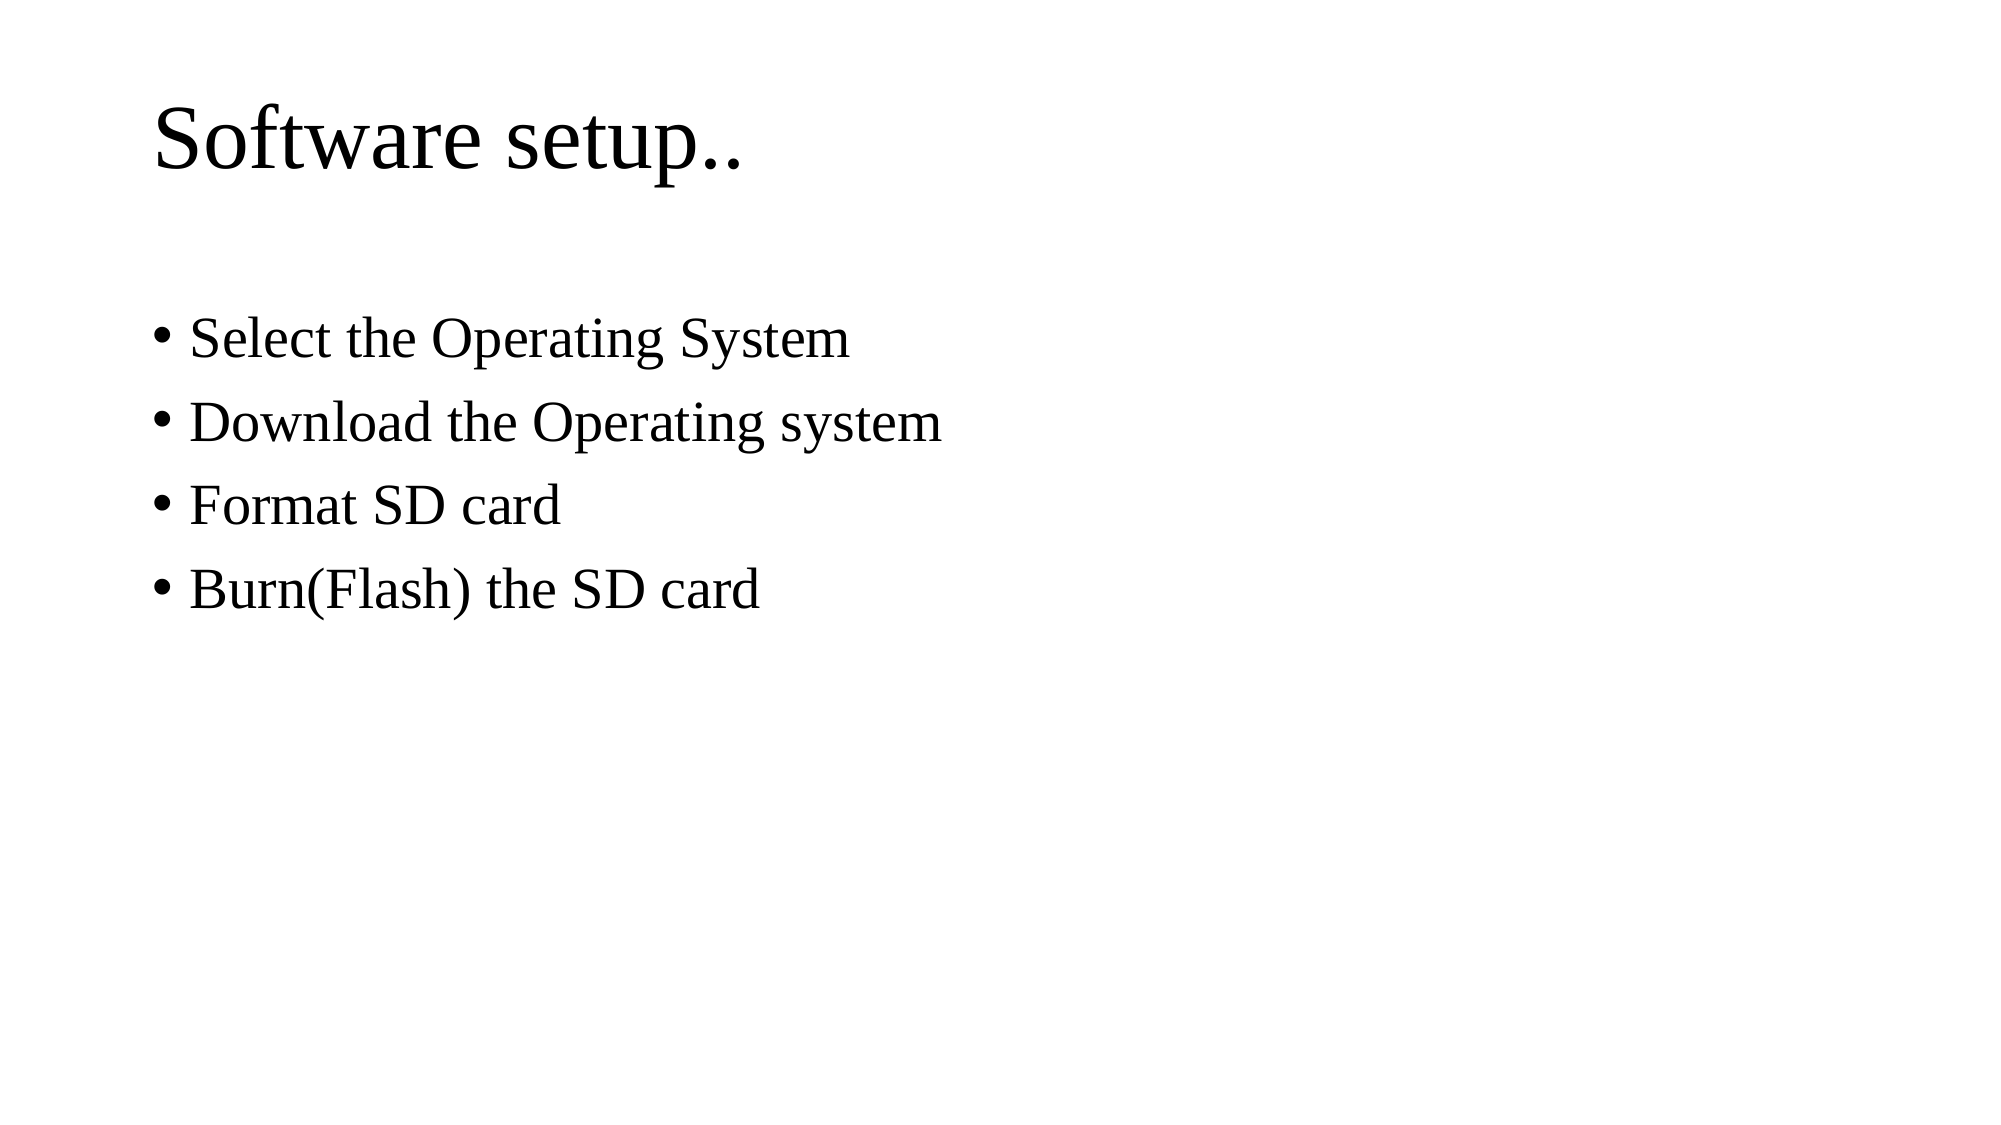

Software setup..
Select the Operating System
Download the Operating system
Format SD card
Burn(Flash) the SD card